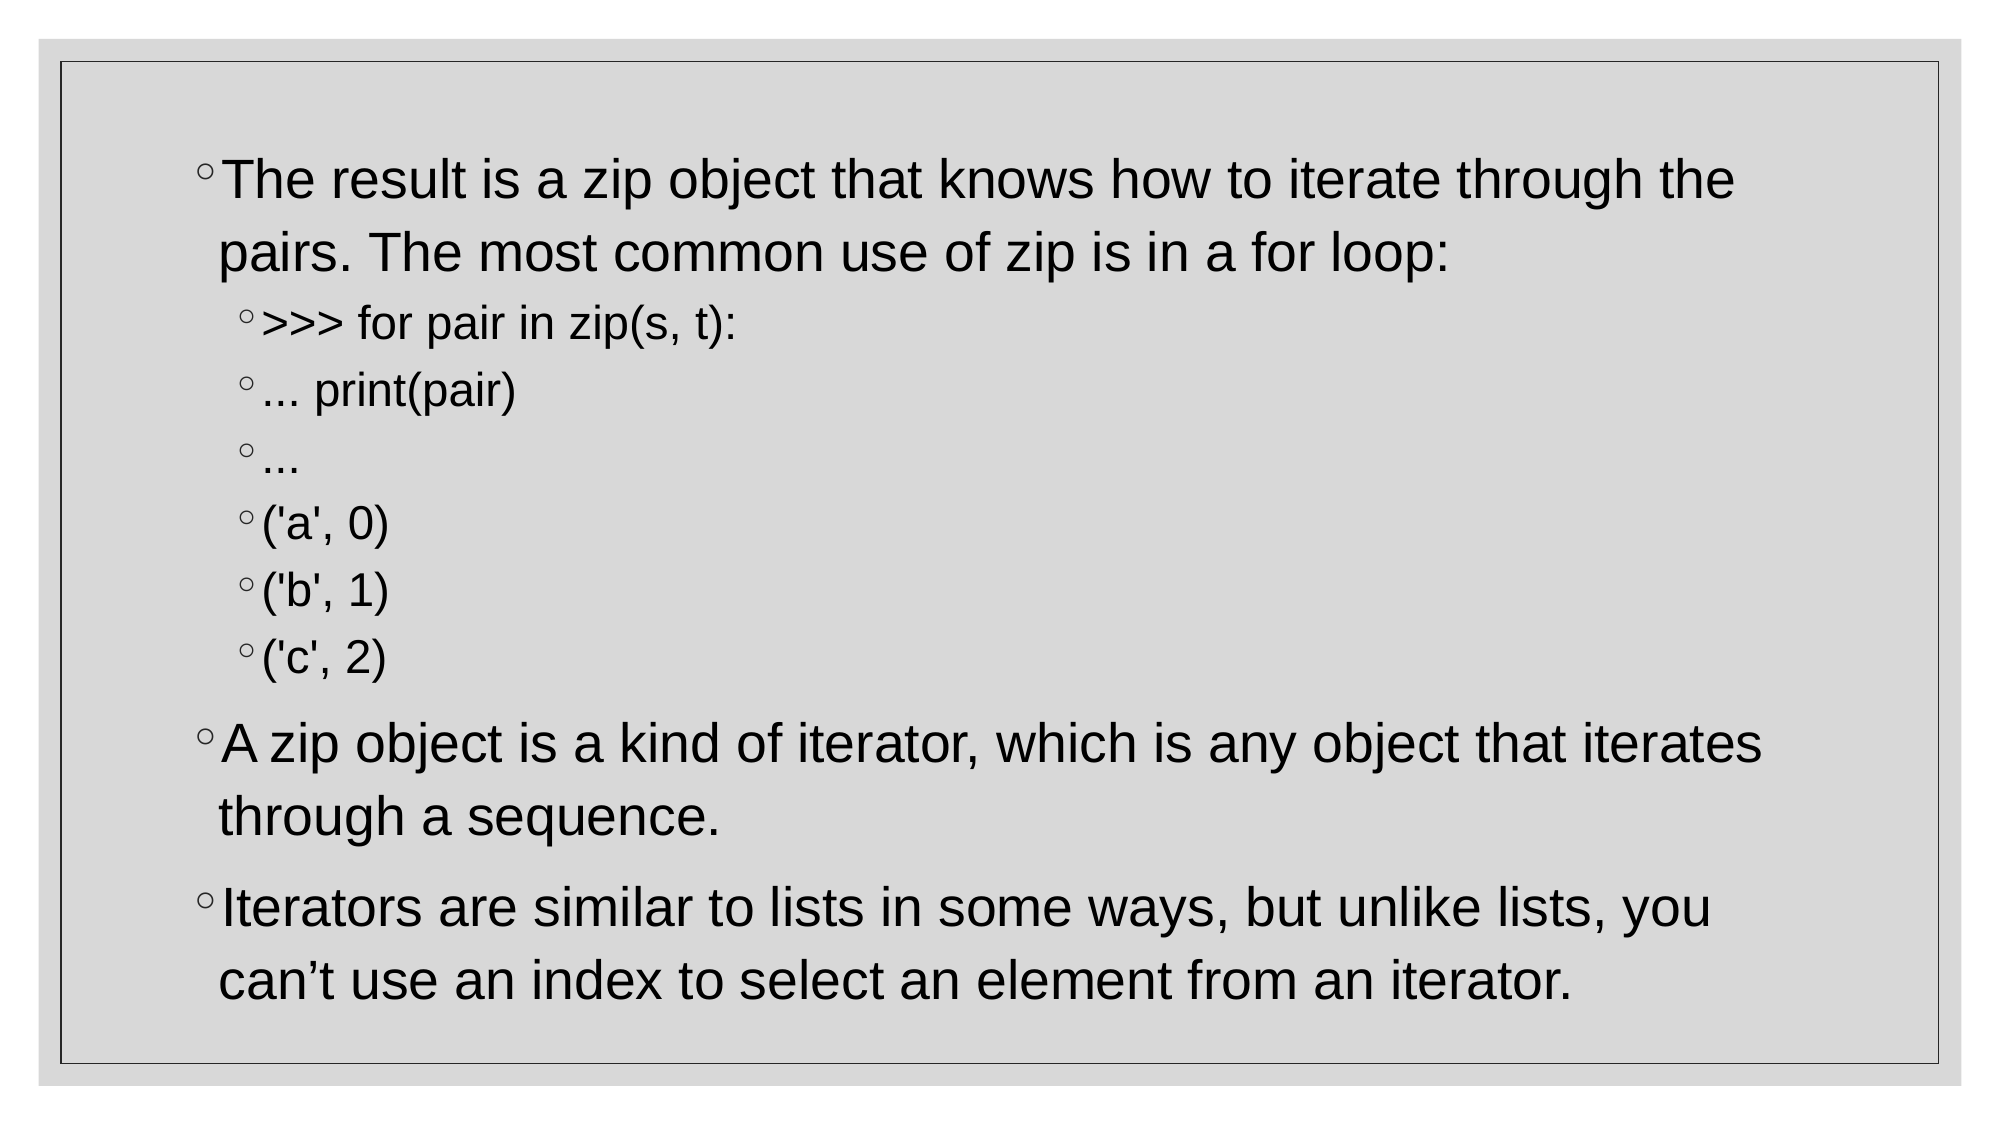

The result is a zip object that knows how to iterate through the pairs. The most common use of zip is in a for loop:
>>> for pair in zip(s, t):
... print(pair)
...
('a', 0)
('b', 1)
('c', 2)
A zip object is a kind of iterator, which is any object that iterates through a sequence.
Iterators are similar to lists in some ways, but unlike lists, you can’t use an index to select an element from an iterator.